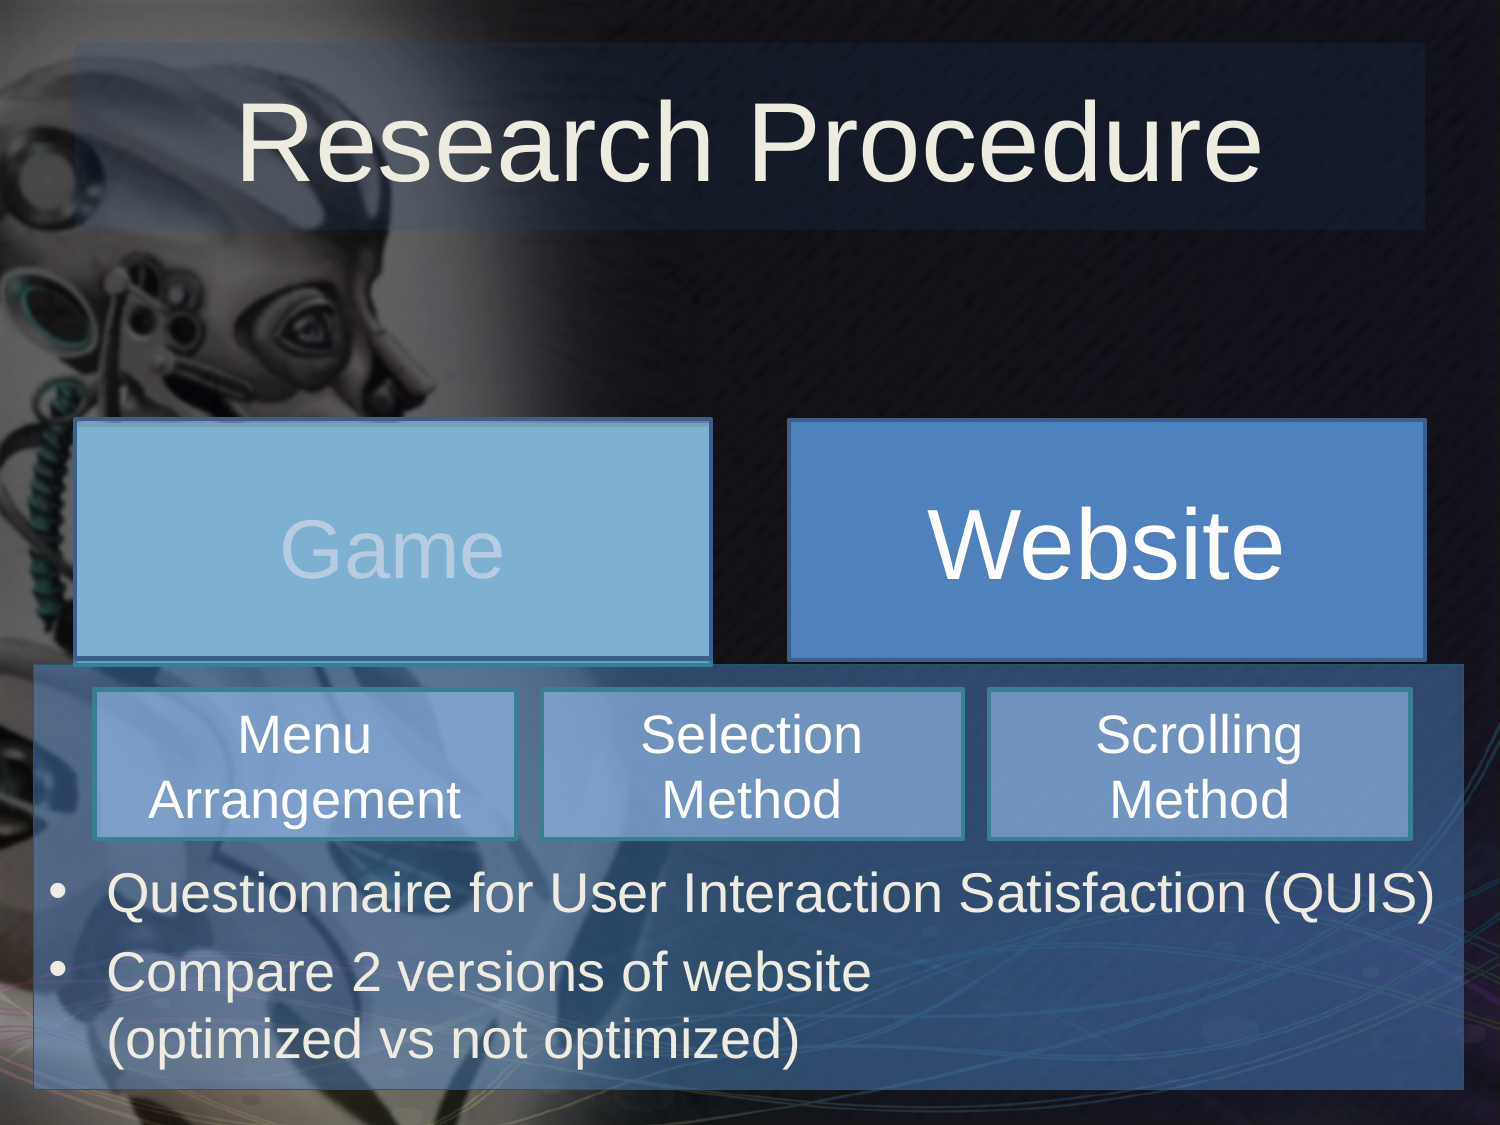

# Research Procedure

Website
Game

Questionnaire for User Interaction Satisfaction (QUIS)
Compare 2 versions of website
(optimized vs not optimized)

Menu
Arrangement
Selection Method
Scrolling Method